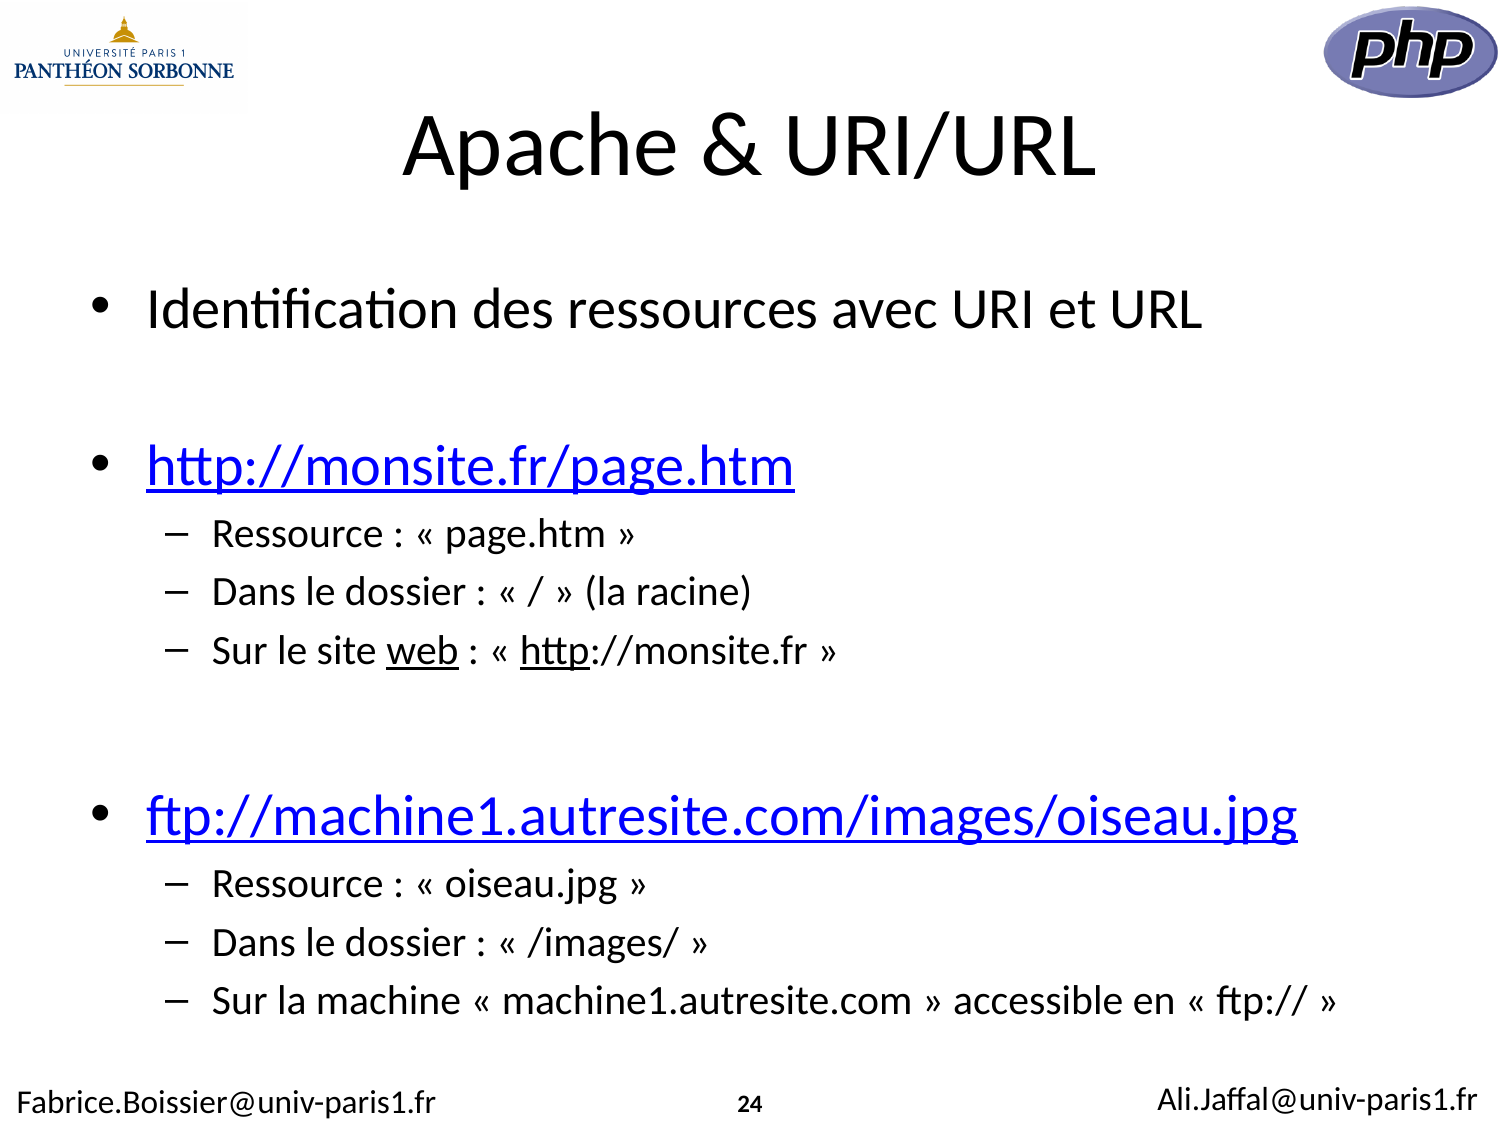

# Apache & URI/URL
Identification des ressources avec URI et URL

http://monsite.fr/page.htm
Ressource : « page.htm »
Dans le dossier : « / » (la racine)
Sur le site web : « http://monsite.fr »

ftp://machine1.autresite.com/images/oiseau.jpg
Ressource : « oiseau.jpg »
Dans le dossier : « /images/ »
Sur la machine « machine1.autresite.com » accessible en « ftp:// »

24